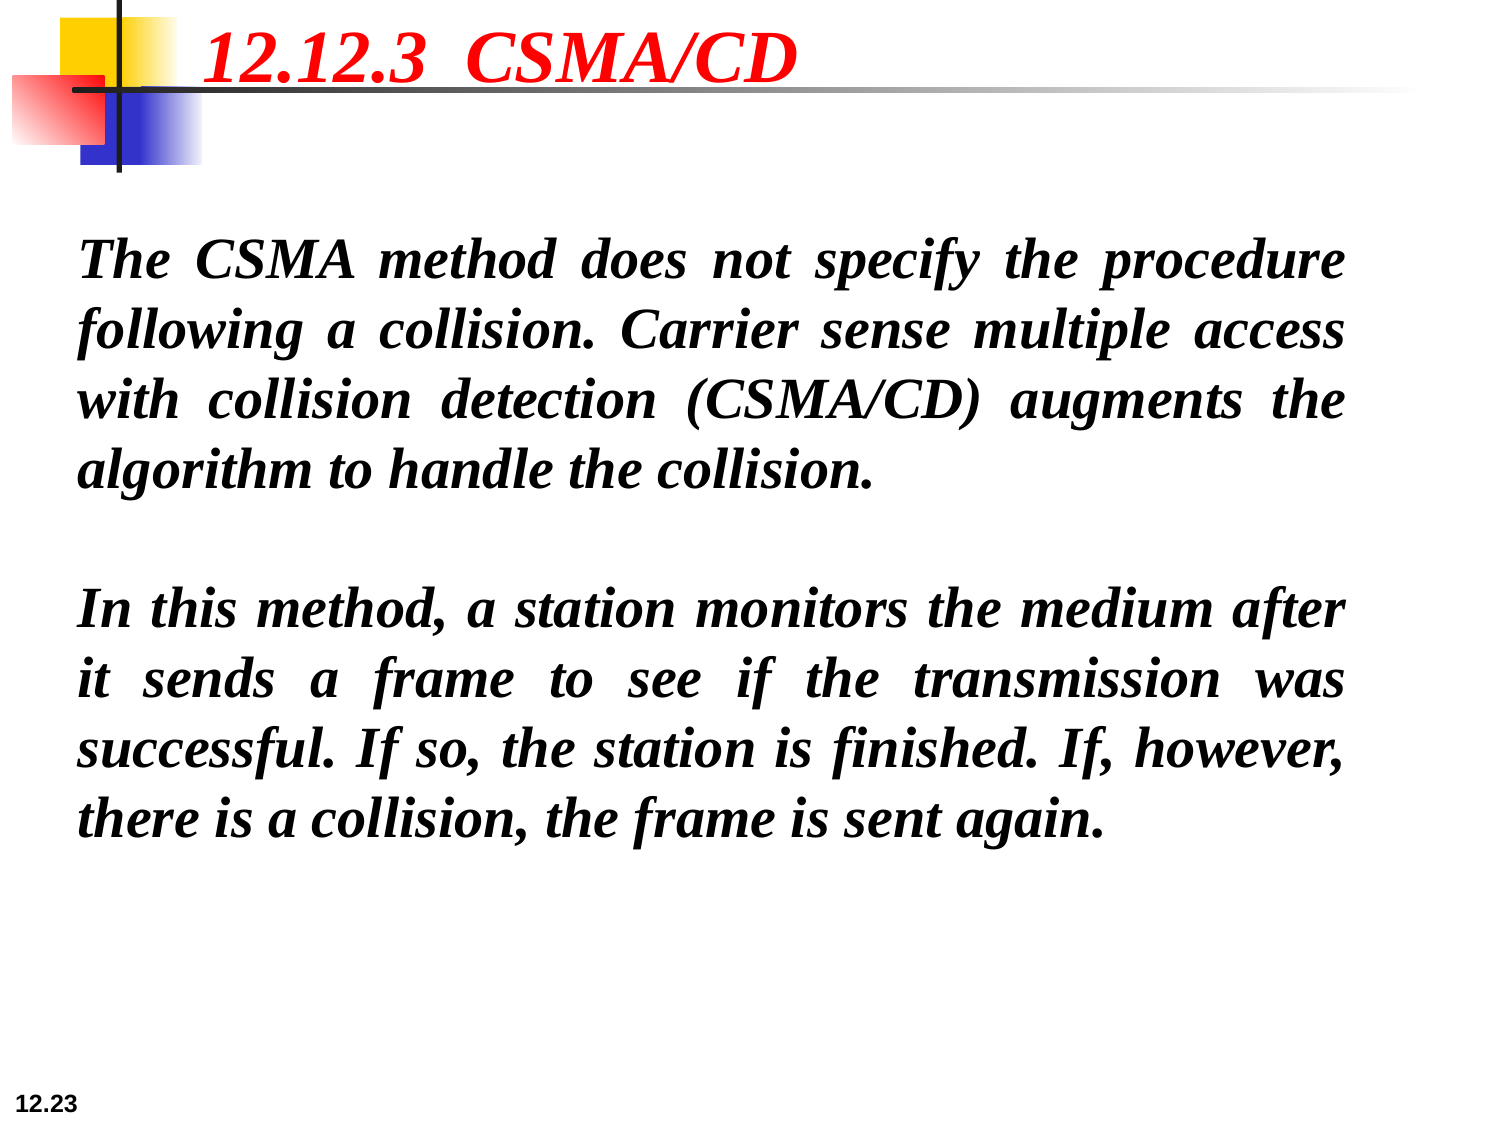

12.12.3  CSMA/CD

The CSMA method does not specify the procedure following a collision. Carrier sense multiple access with collision detection (CSMA/CD) augments the algorithm to handle the collision.

In this method, a station monitors the medium after it sends a frame to see if the transmission was successful. If so, the station is finished. If, however, there is a collision, the frame is sent again.
12.23